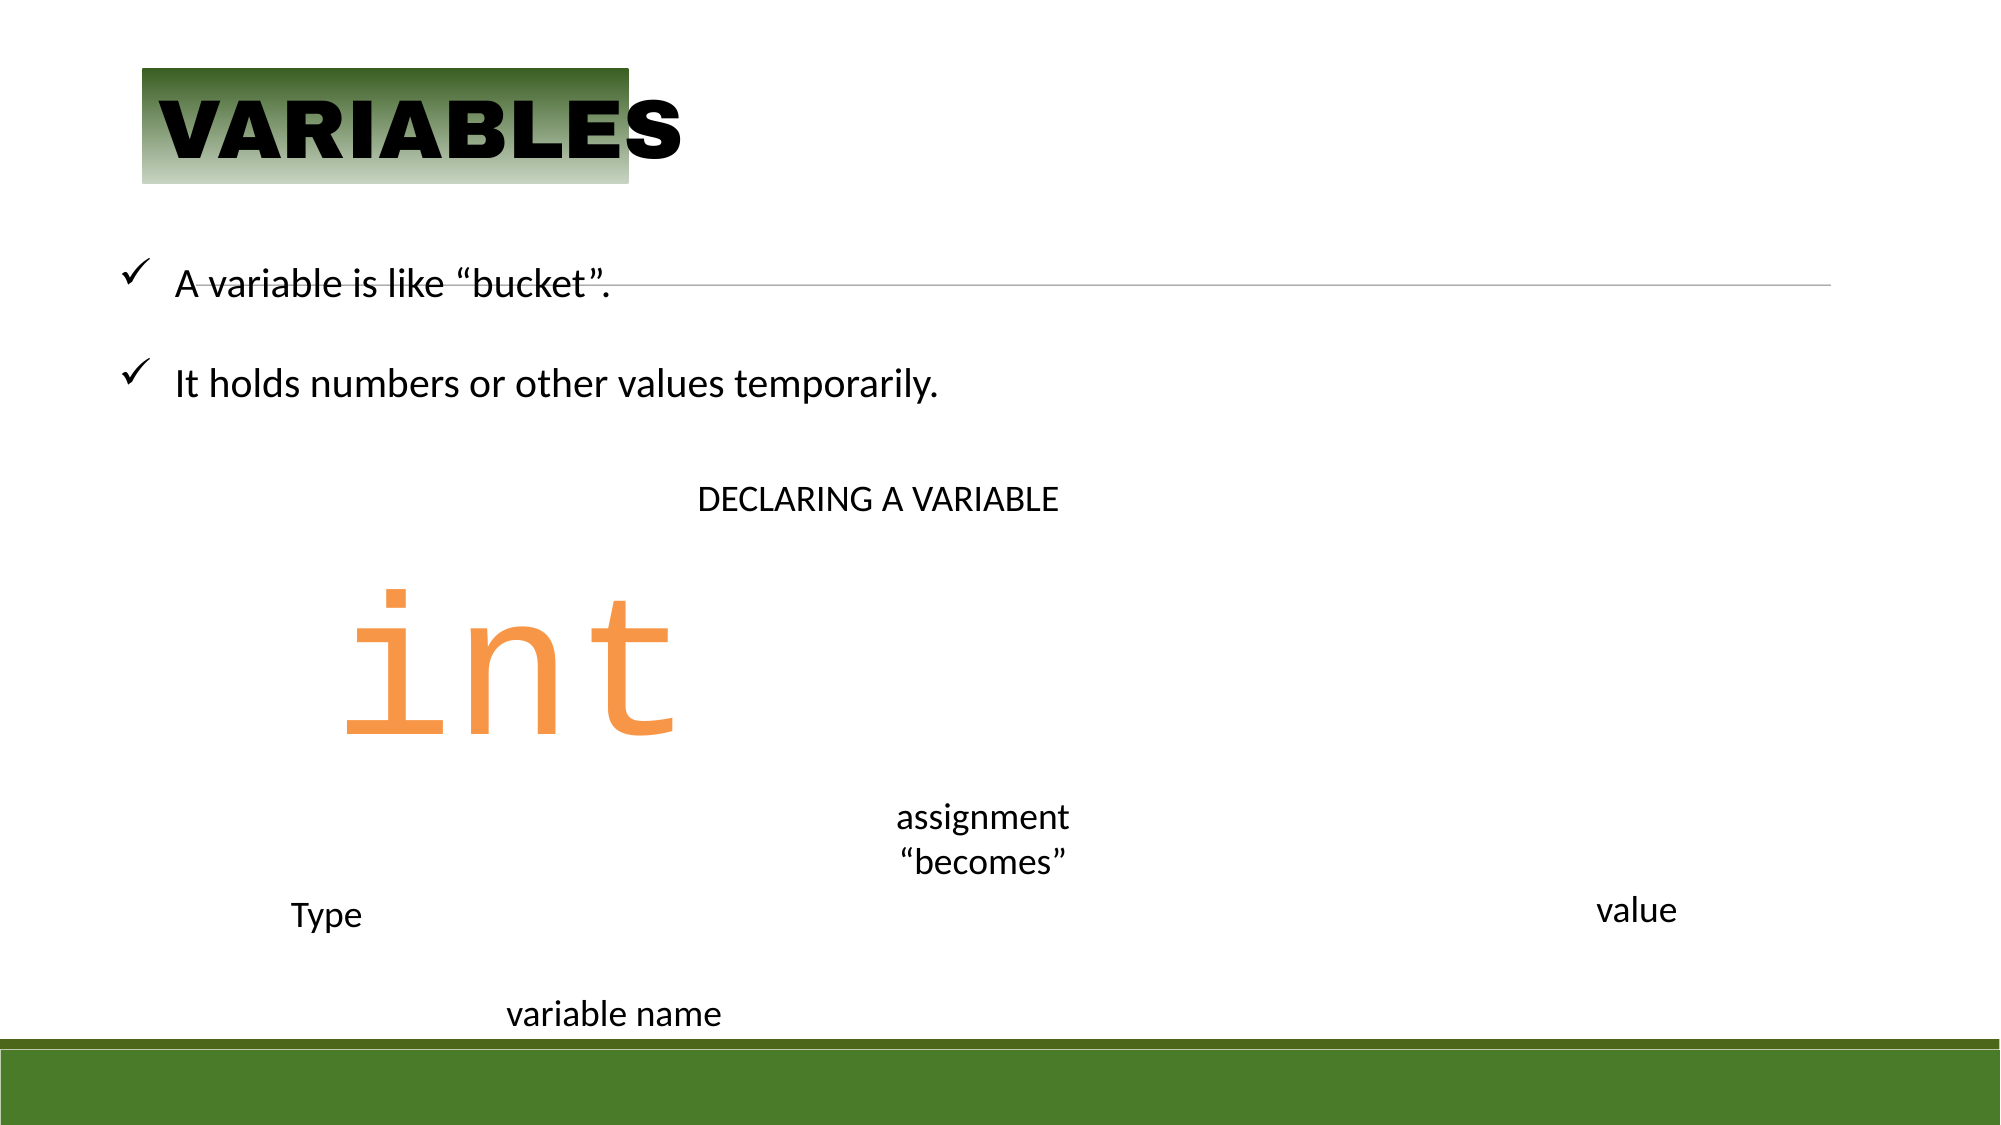

VARIABLES
A variable is like “bucket”.

It holds numbers or other values temporarily.
DECLARING A VARIABLE
int
assignment
“becomes”
value
Type
variable name